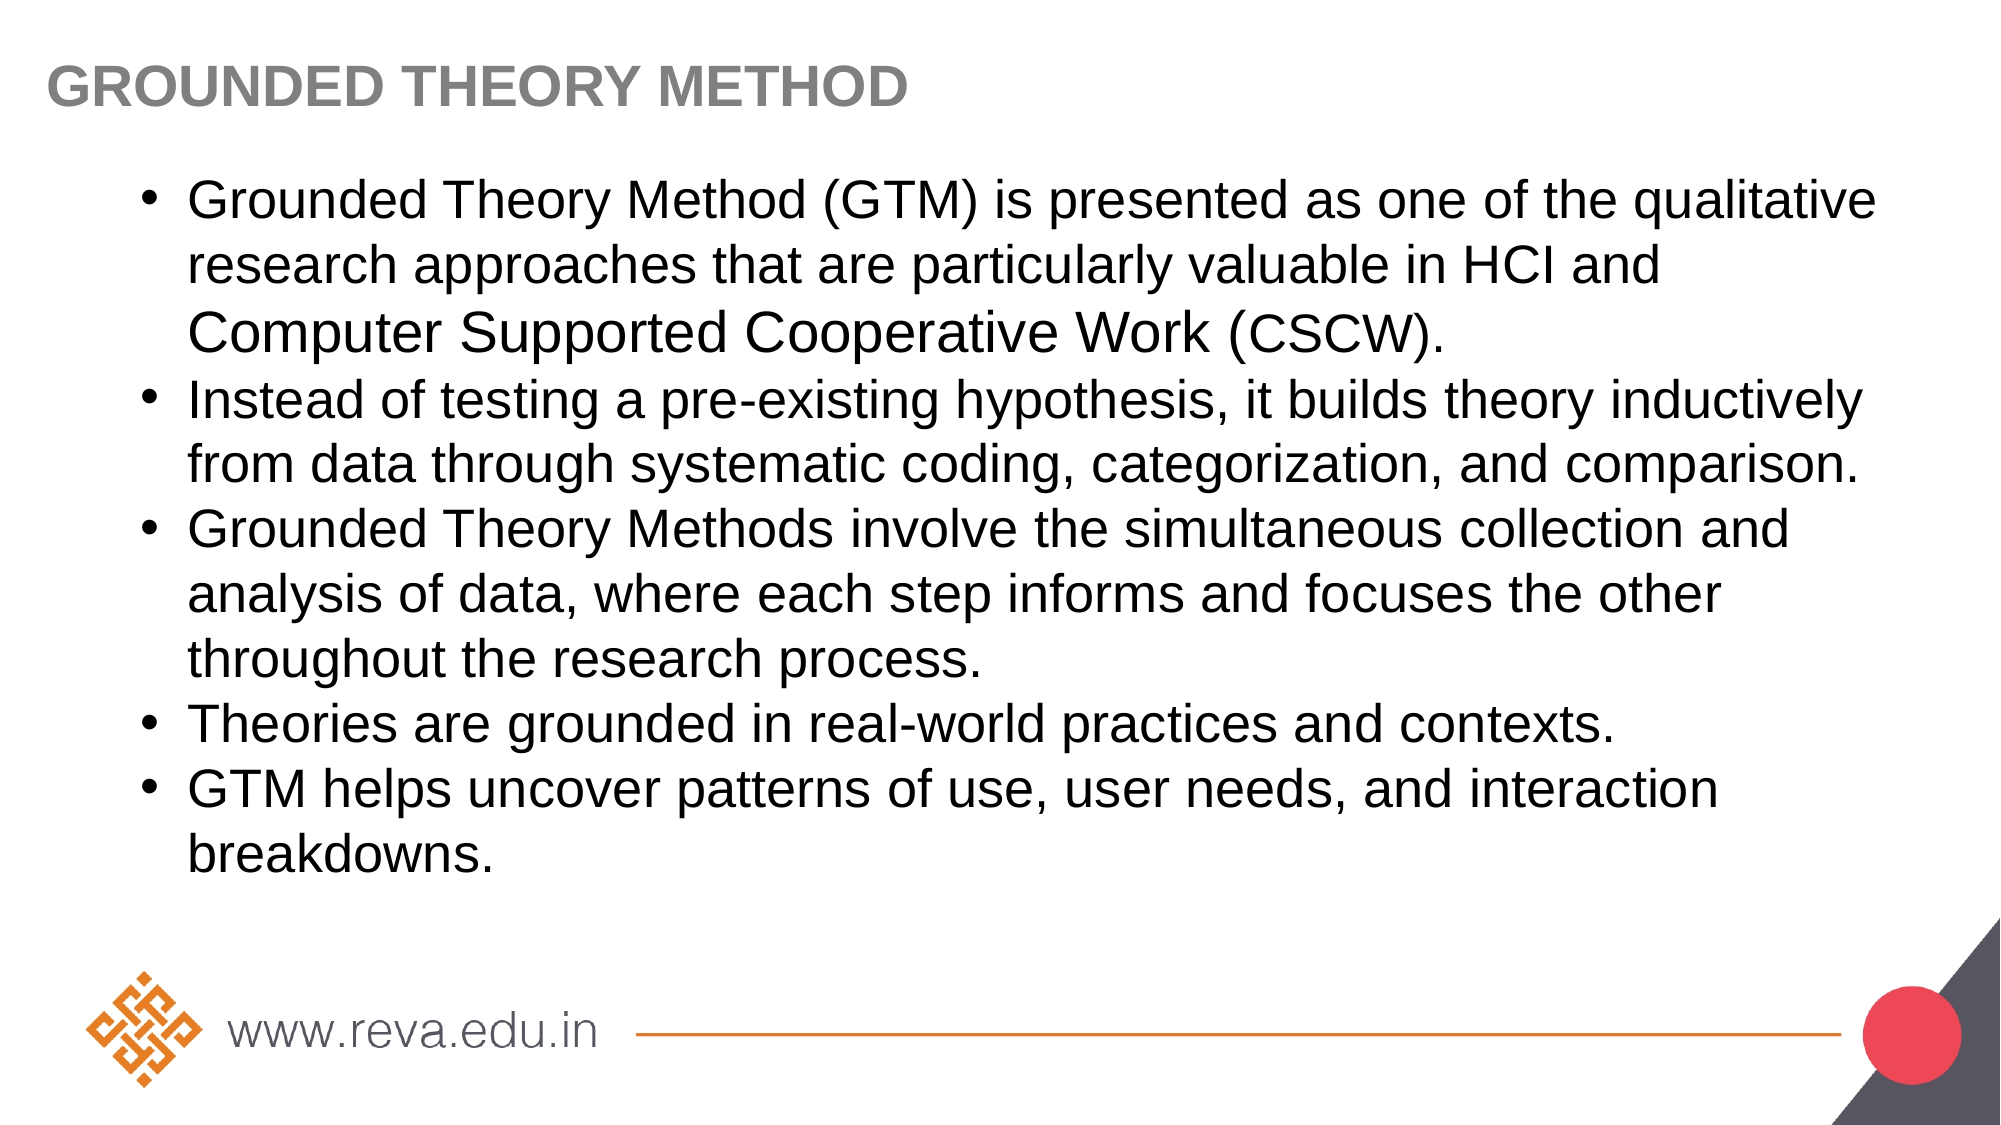

# Grounded Theory Method
Grounded Theory Method (GTM) is presented as one of the qualitative research approaches that are particularly valuable in HCI and Computer Supported Cooperative Work (CSCW).
Instead of testing a pre-existing hypothesis, it builds theory inductively from data through systematic coding, categorization, and comparison.
Grounded Theory Methods involve the simultaneous collection and analysis of data, where each step informs and focuses the other throughout the research process.
Theories are grounded in real-world practices and contexts.
GTM helps uncover patterns of use, user needs, and interaction breakdowns.